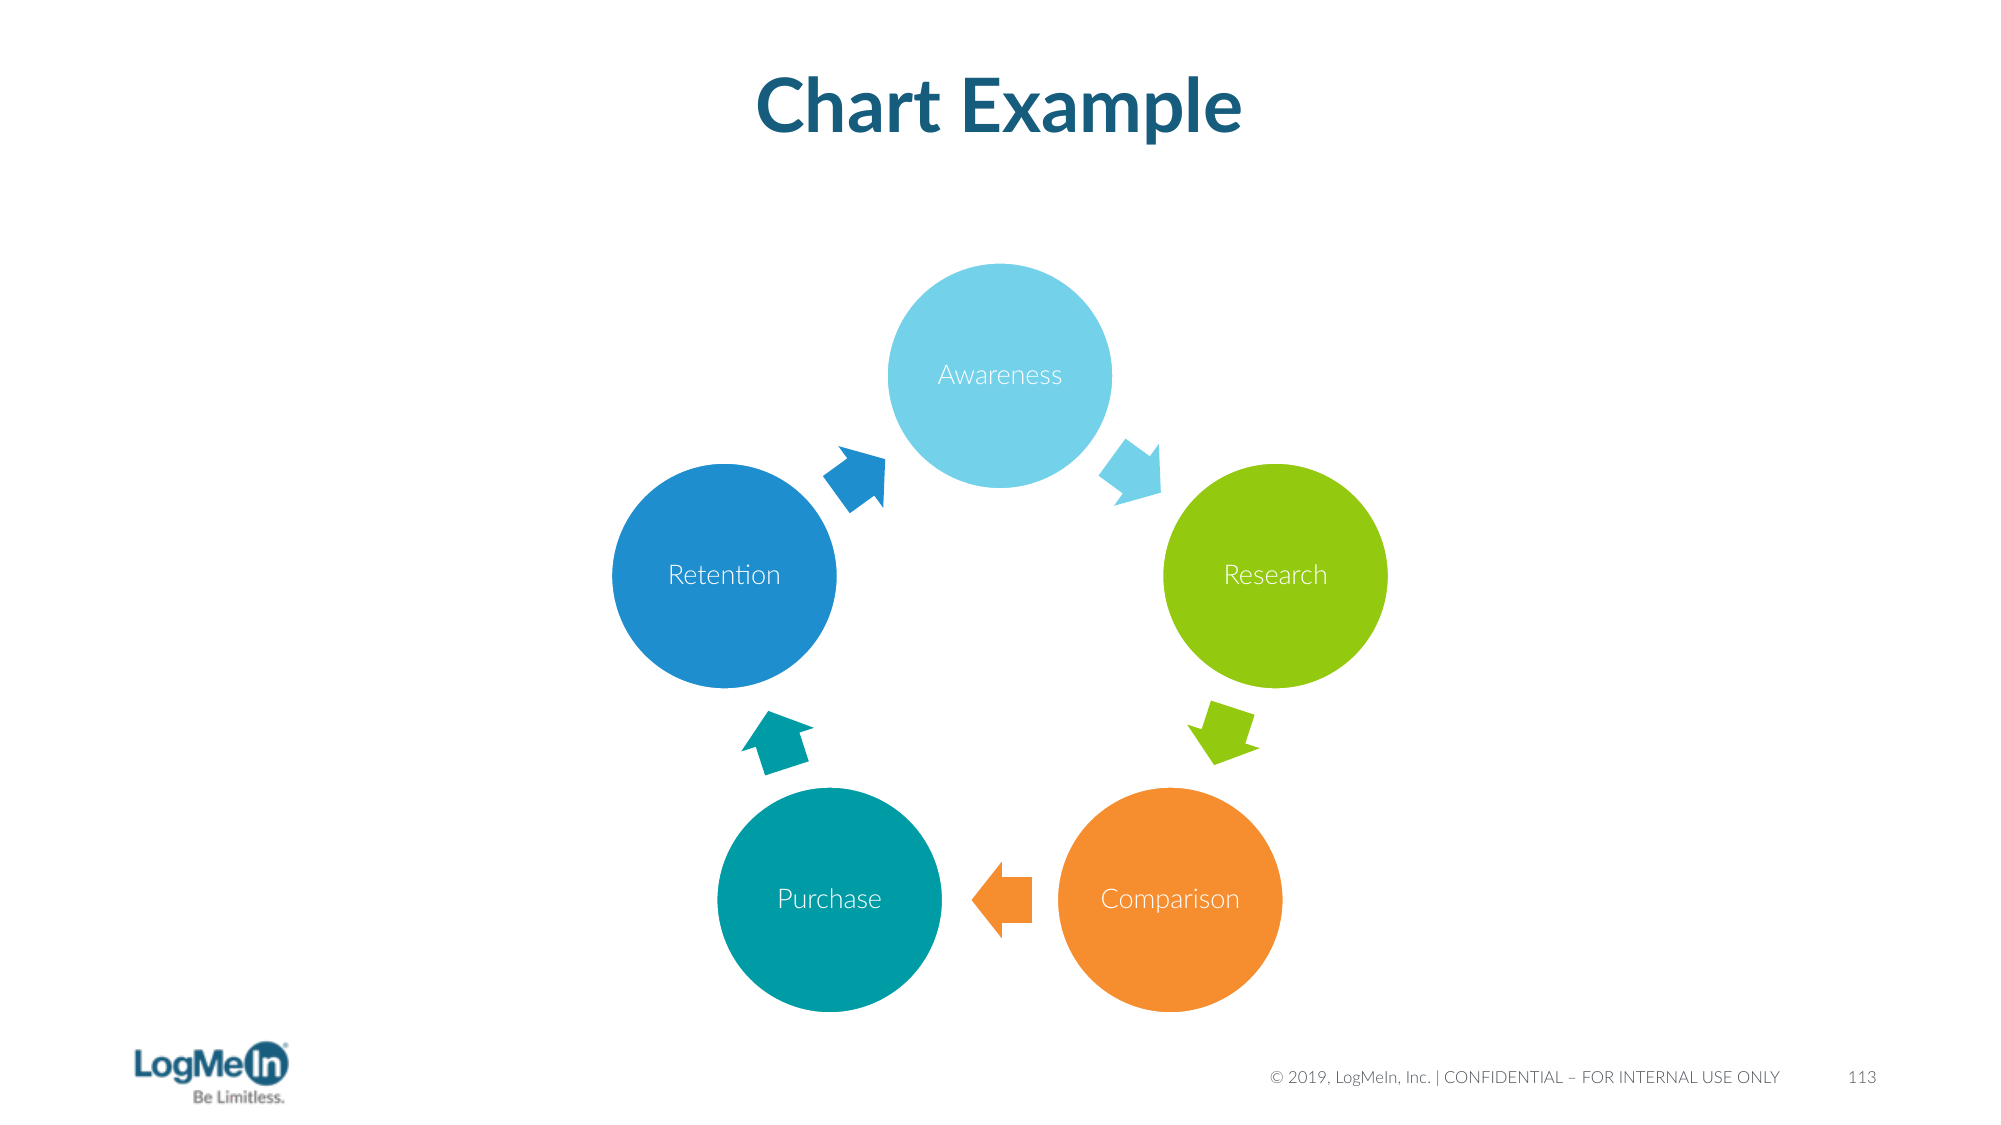

# Chart Example
Awareness

Research

Comparison

Purchase

Retention